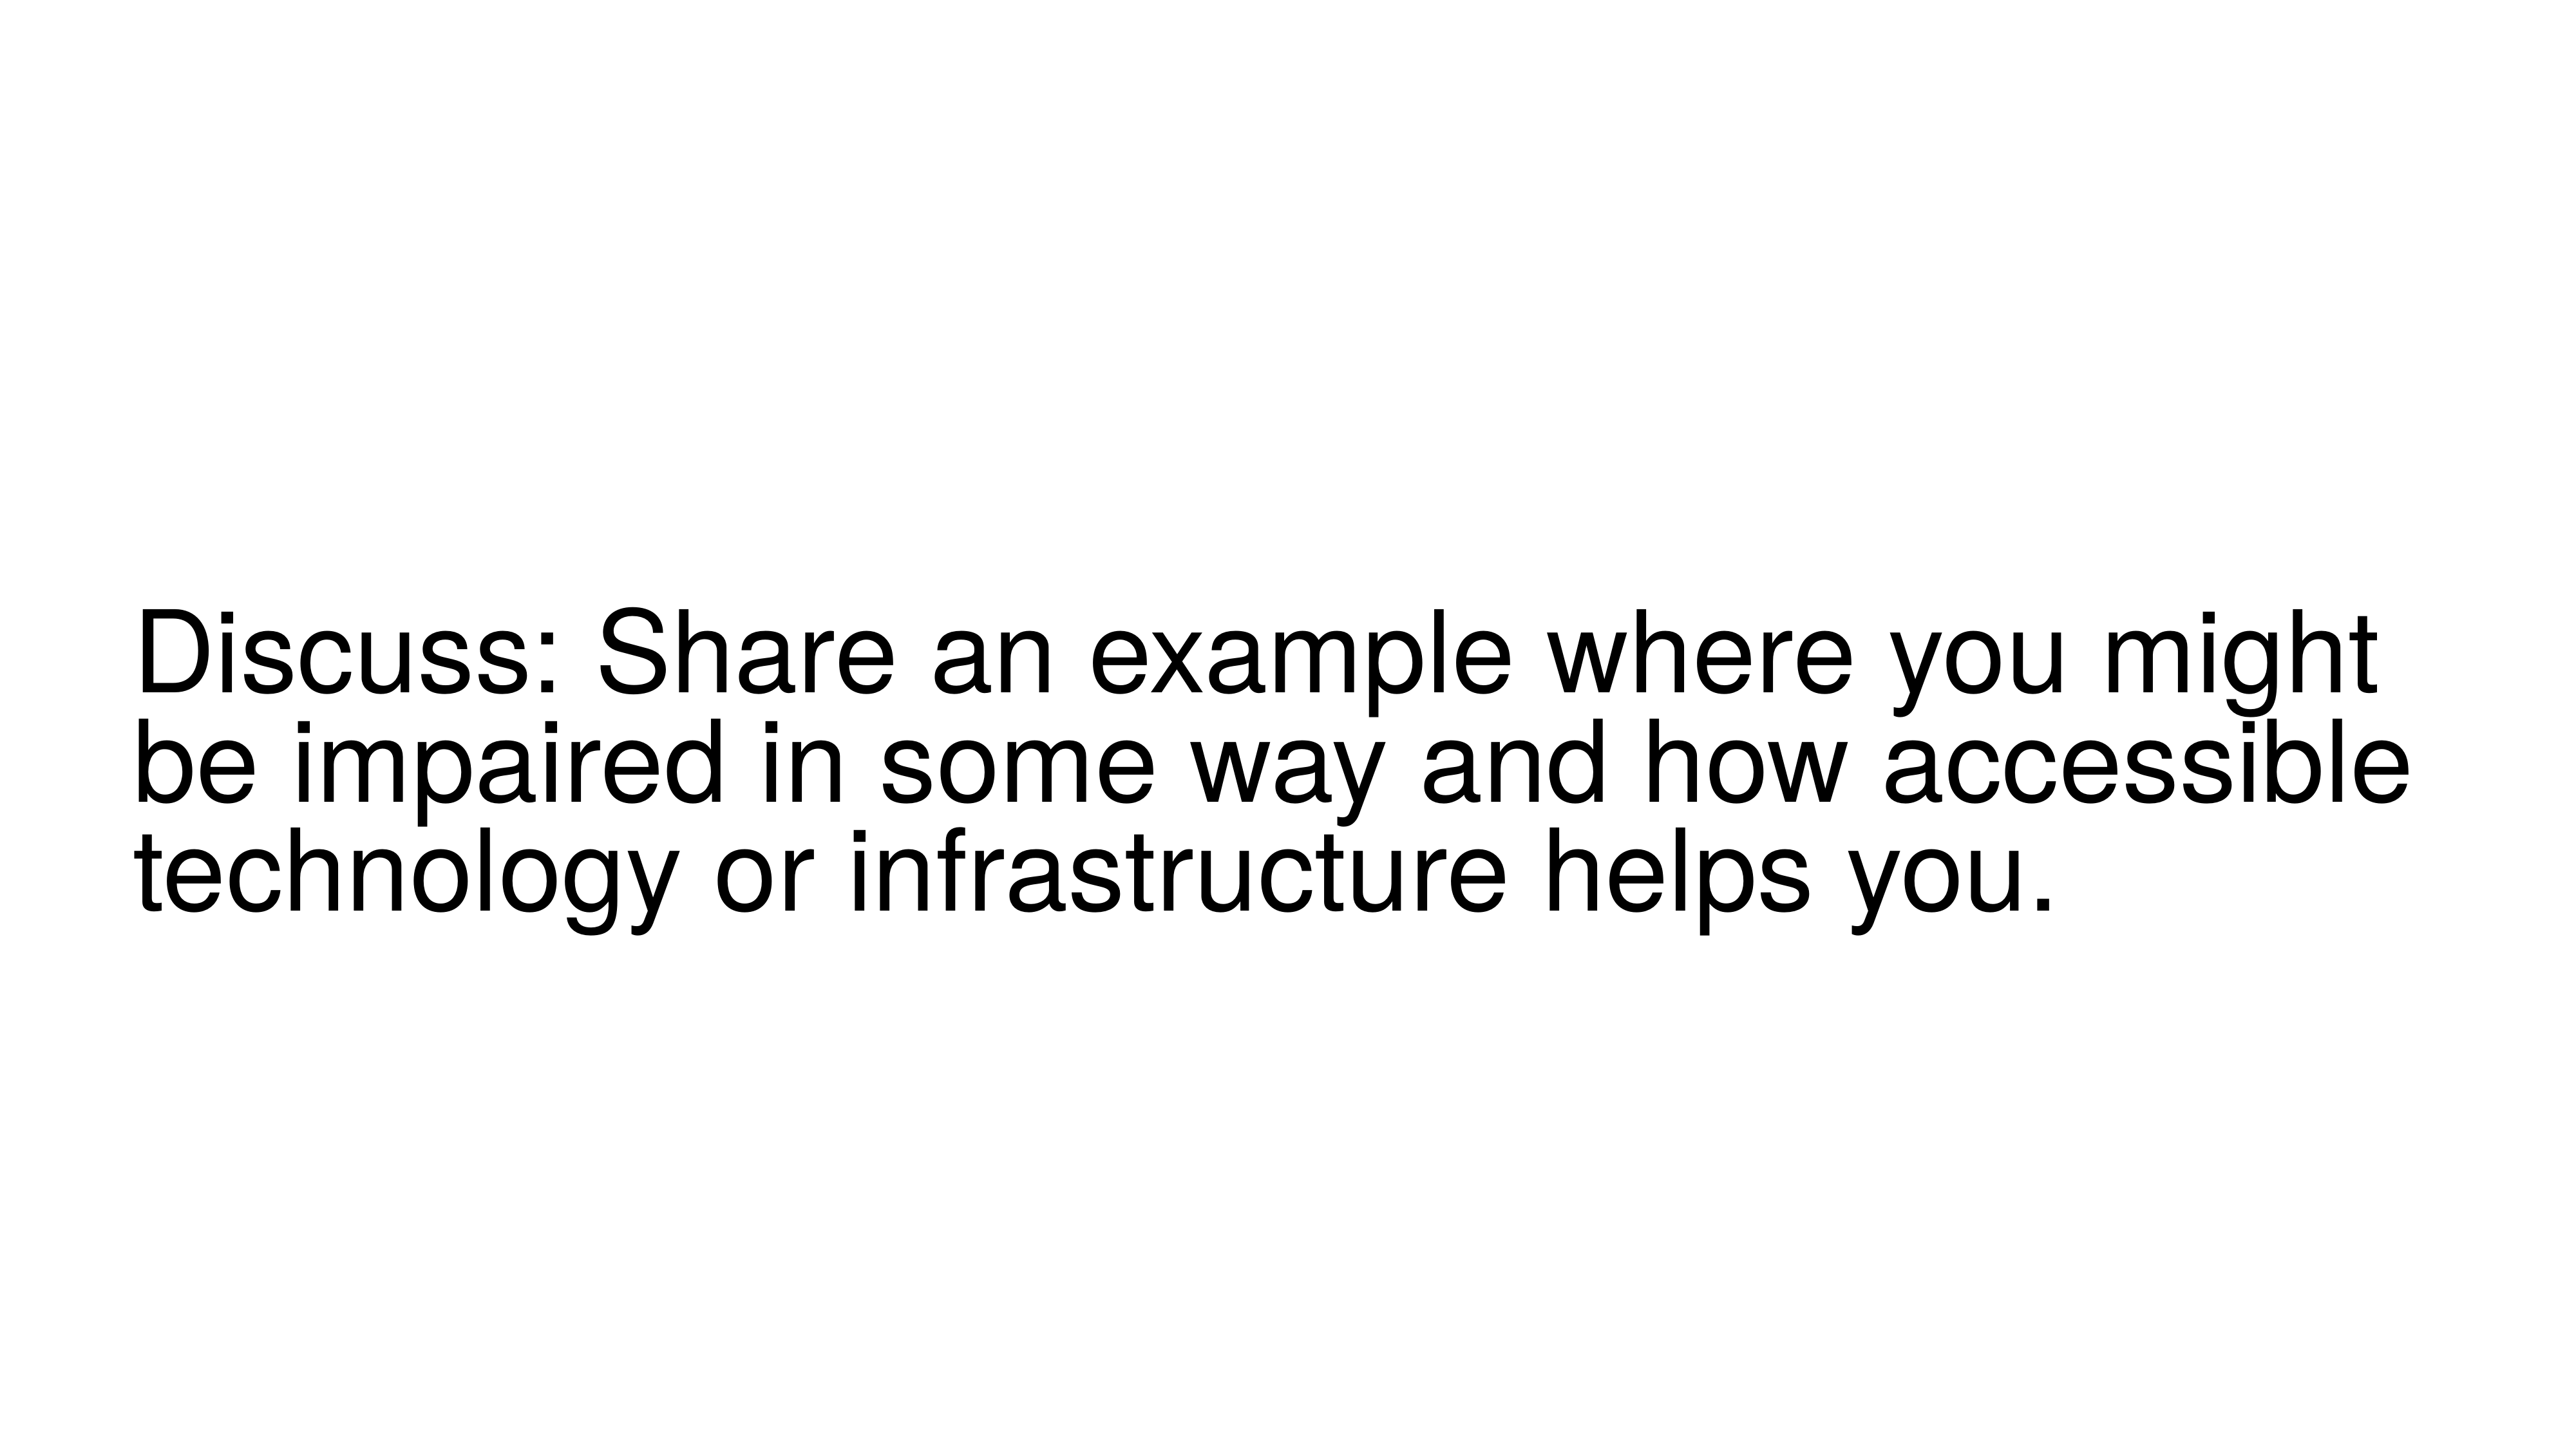

# Discuss: Share an example where you might be impaired in some way and how accessible technology or infrastructure helps you.